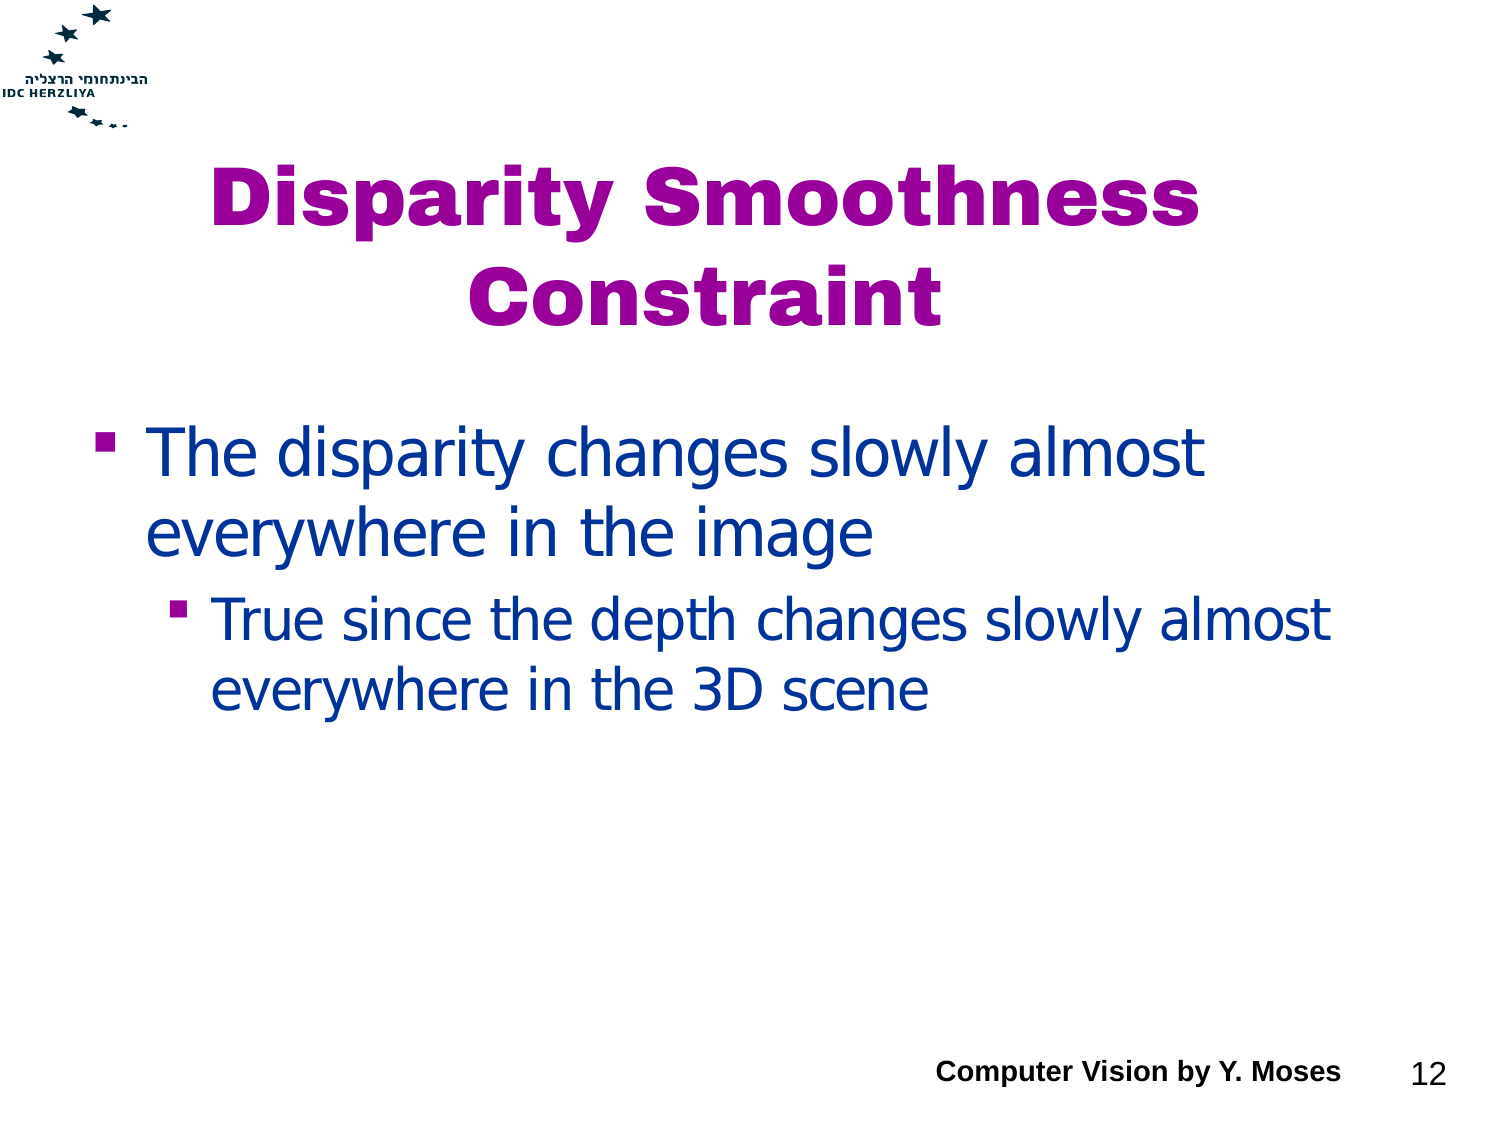

# Disparity Smoothness Constraint

The disparity changes slowly almost everywhere in the image
True since the depth changes slowly almost everywhere in the 3D scene
Computer Vision by Y. Moses
12